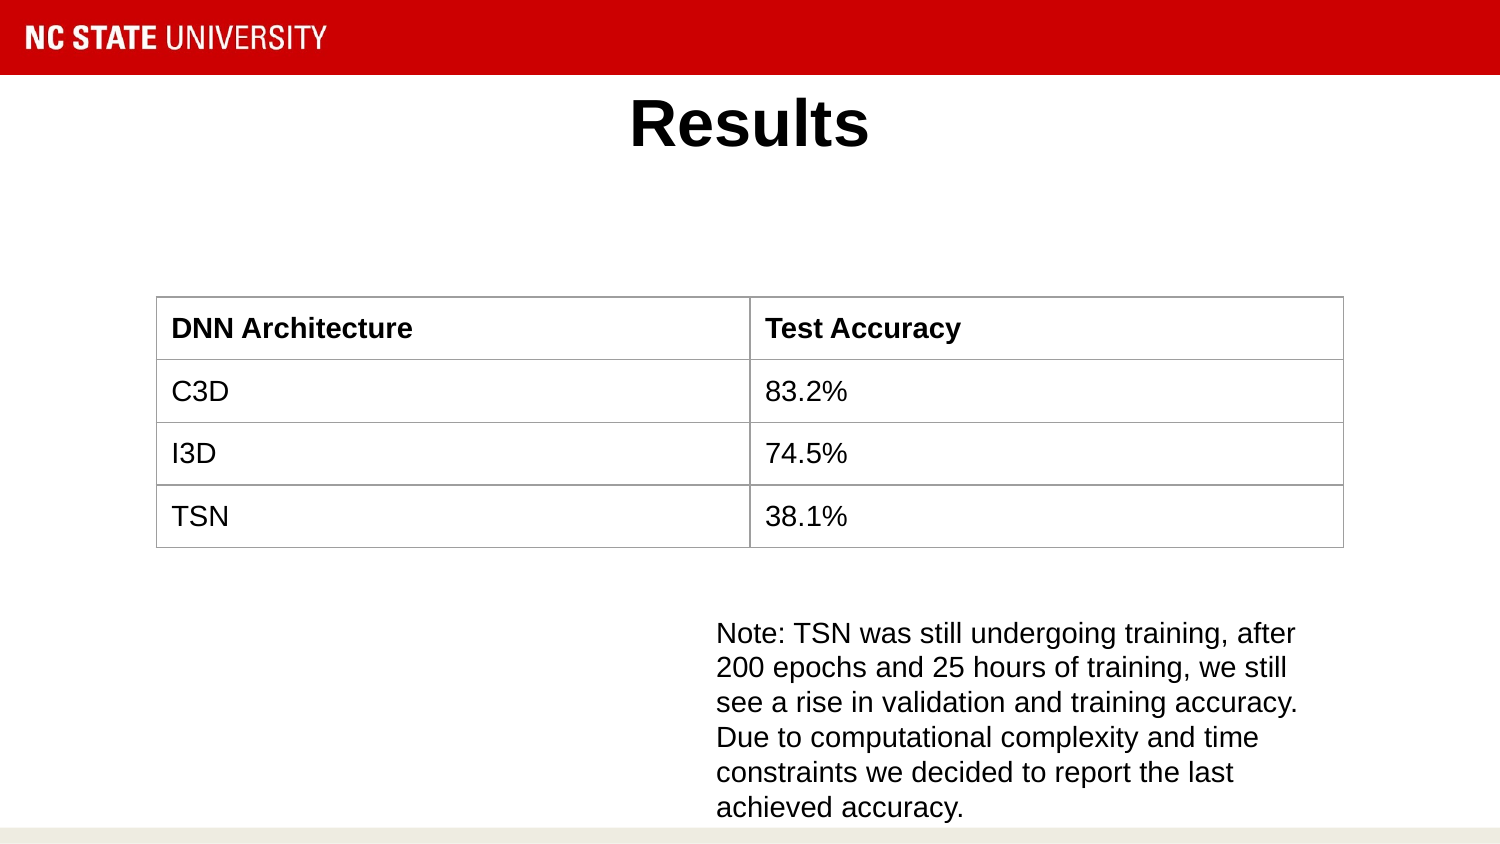

# Results
| DNN Architecture | Test Accuracy |
| --- | --- |
| C3D | 83.2% |
| I3D | 74.5% |
| TSN | 38.1% |
Note: TSN was still undergoing training, after 200 epochs and 25 hours of training, we still see a rise in validation and training accuracy. Due to computational complexity and time constraints we decided to report the last achieved accuracy.